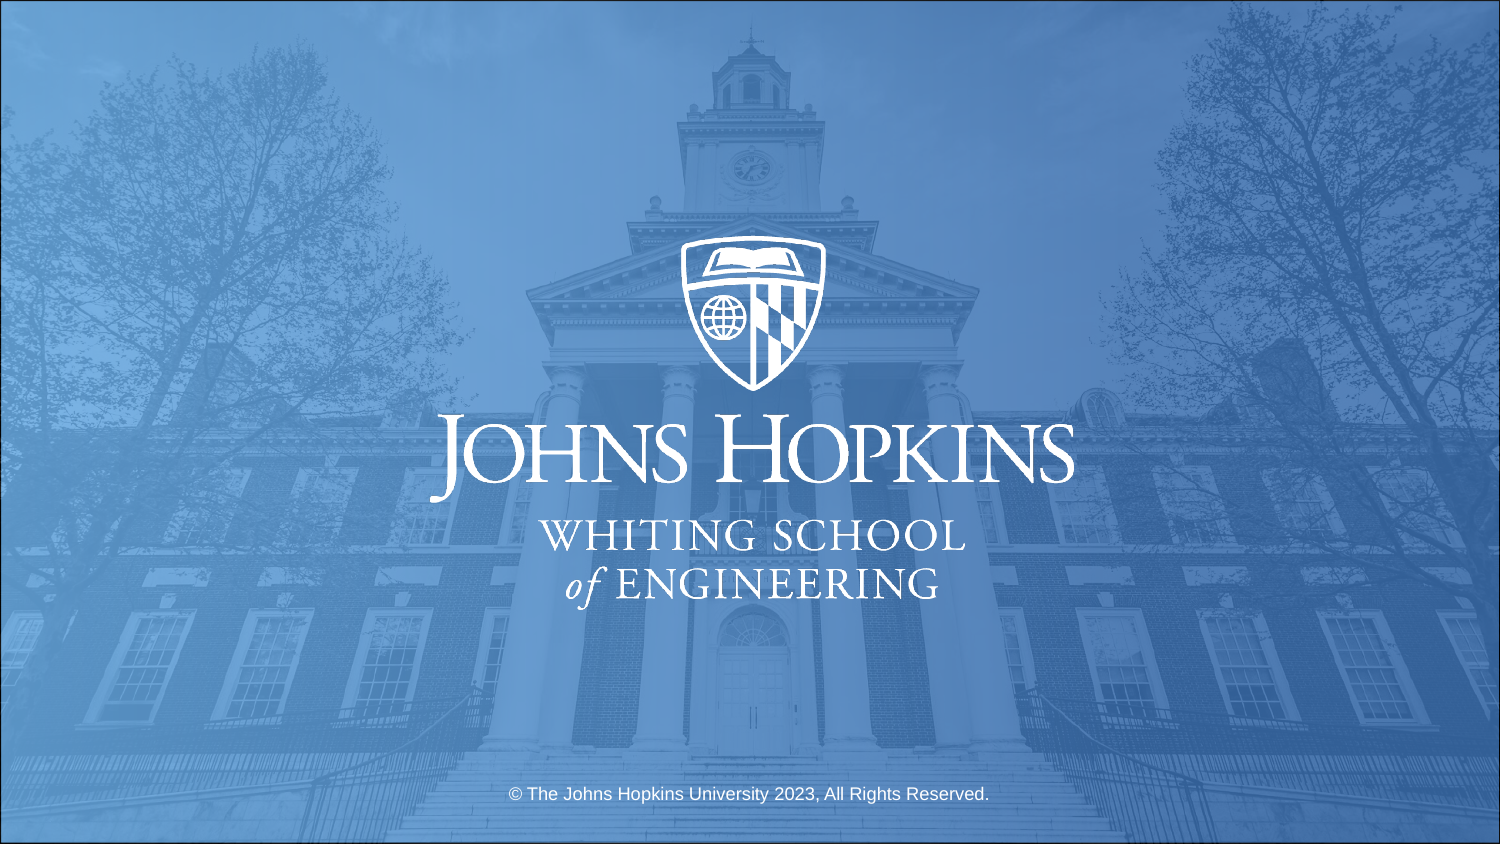

# Copyright The Johns Hopkins University 2022. All rights reserved.